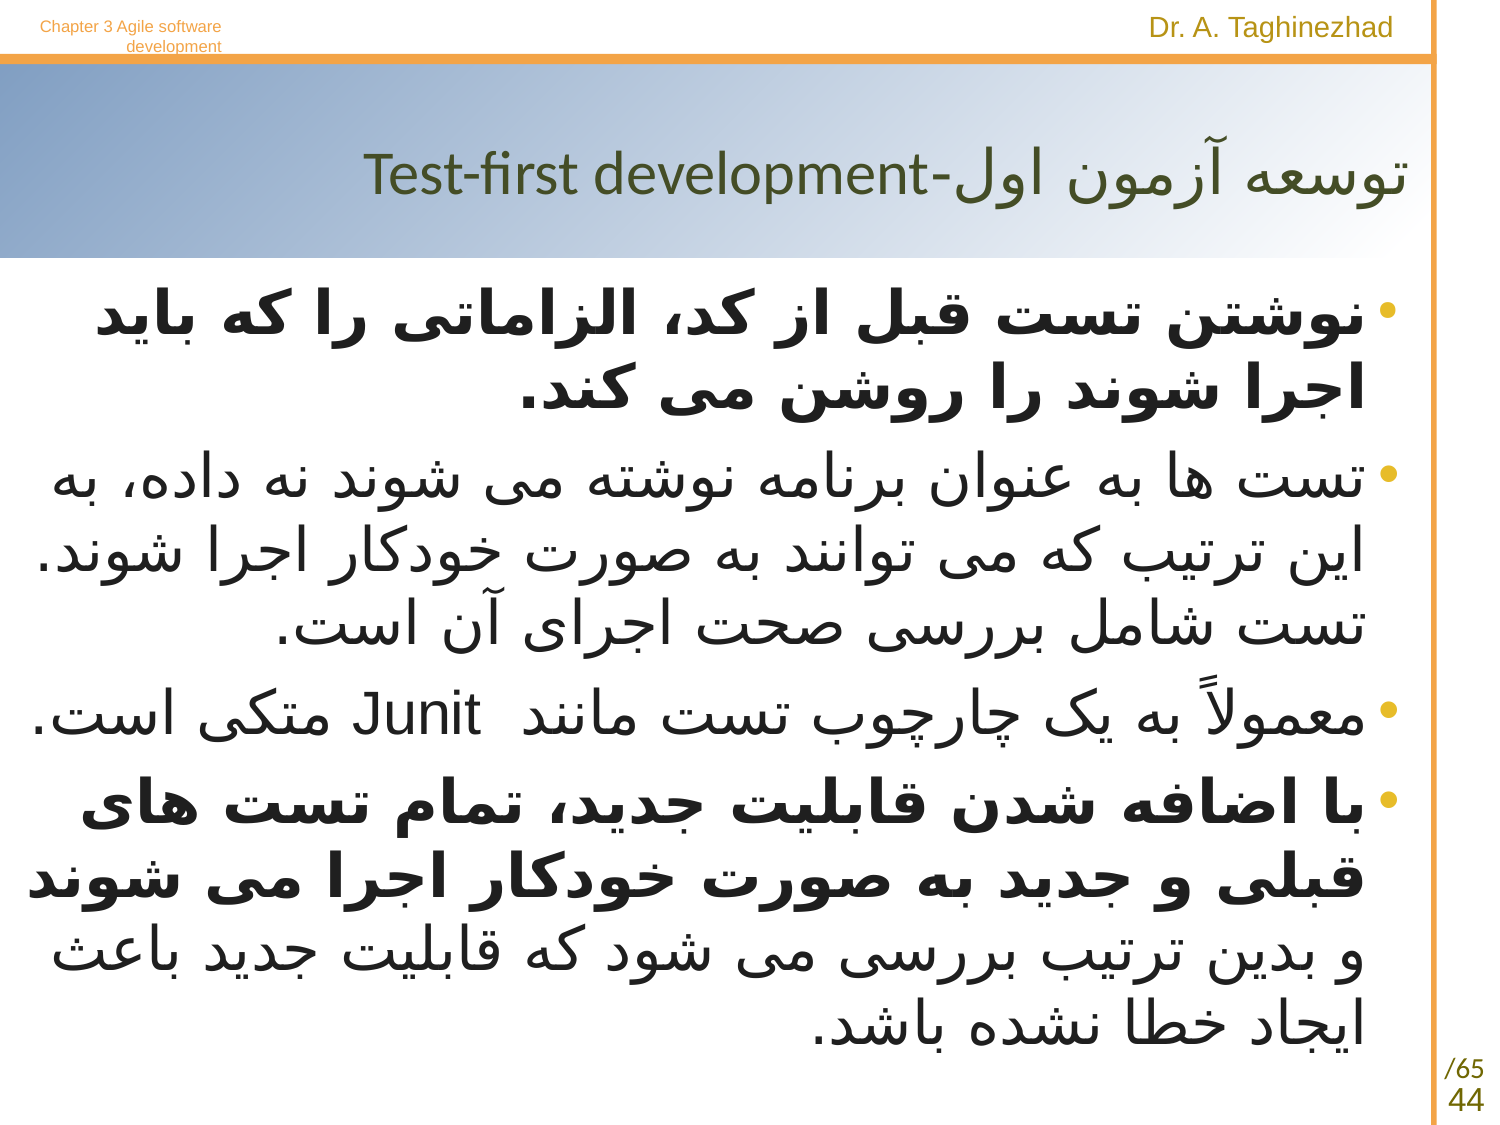

Chapter 3 Agile software development
# توسعه آزمون اول-Test-first development
نوشتن تست قبل از کد، الزاماتی را که باید اجرا شوند را روشن می کند.
تست ها به عنوان برنامه نوشته می شوند نه داده، به این ترتیب که می توانند به صورت خودکار اجرا شوند. تست شامل بررسی صحت اجرای آن است.
معمولاً به یک چارچوب تست مانند  Junit متکی است.
با اضافه شدن قابلیت جدید، تمام تست های قبلی و جدید به صورت خودکار اجرا می شوند و بدین ترتیب بررسی می شود که قابلیت جدید باعث ایجاد خطا نشده باشد.
44